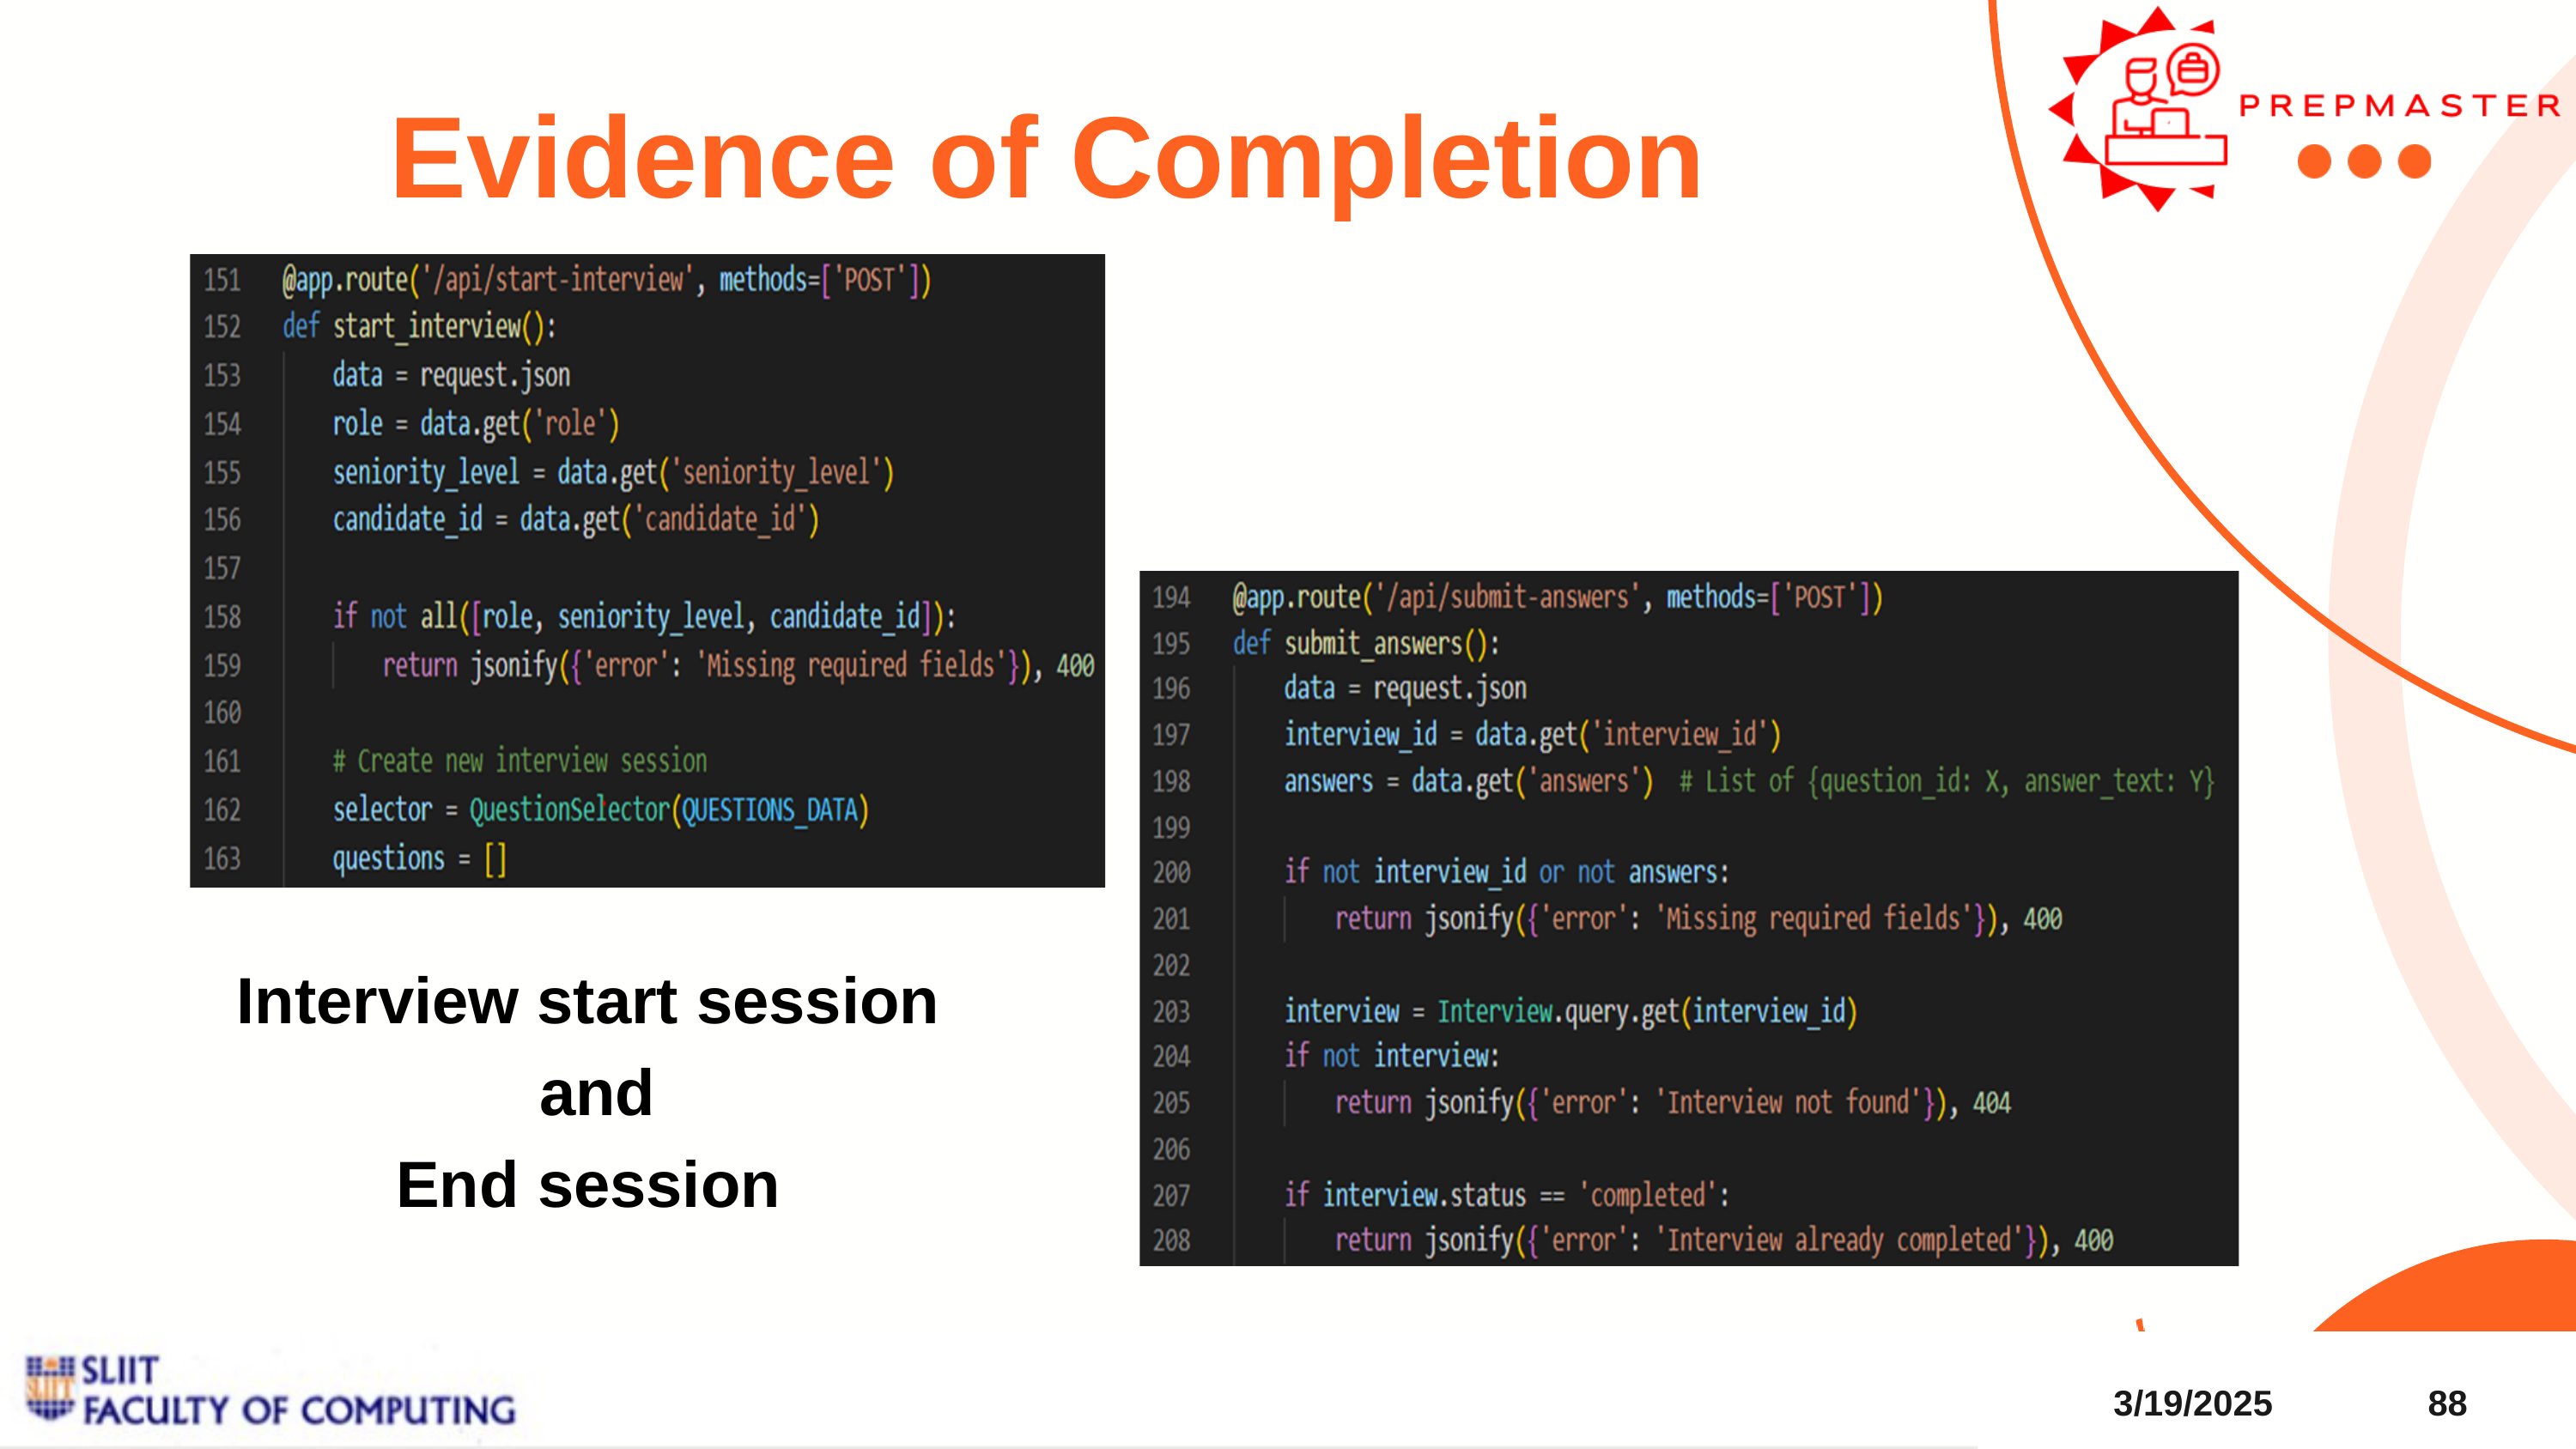

Evidence of Completion

Interview start session
 and
 End session

3/19/2025
88